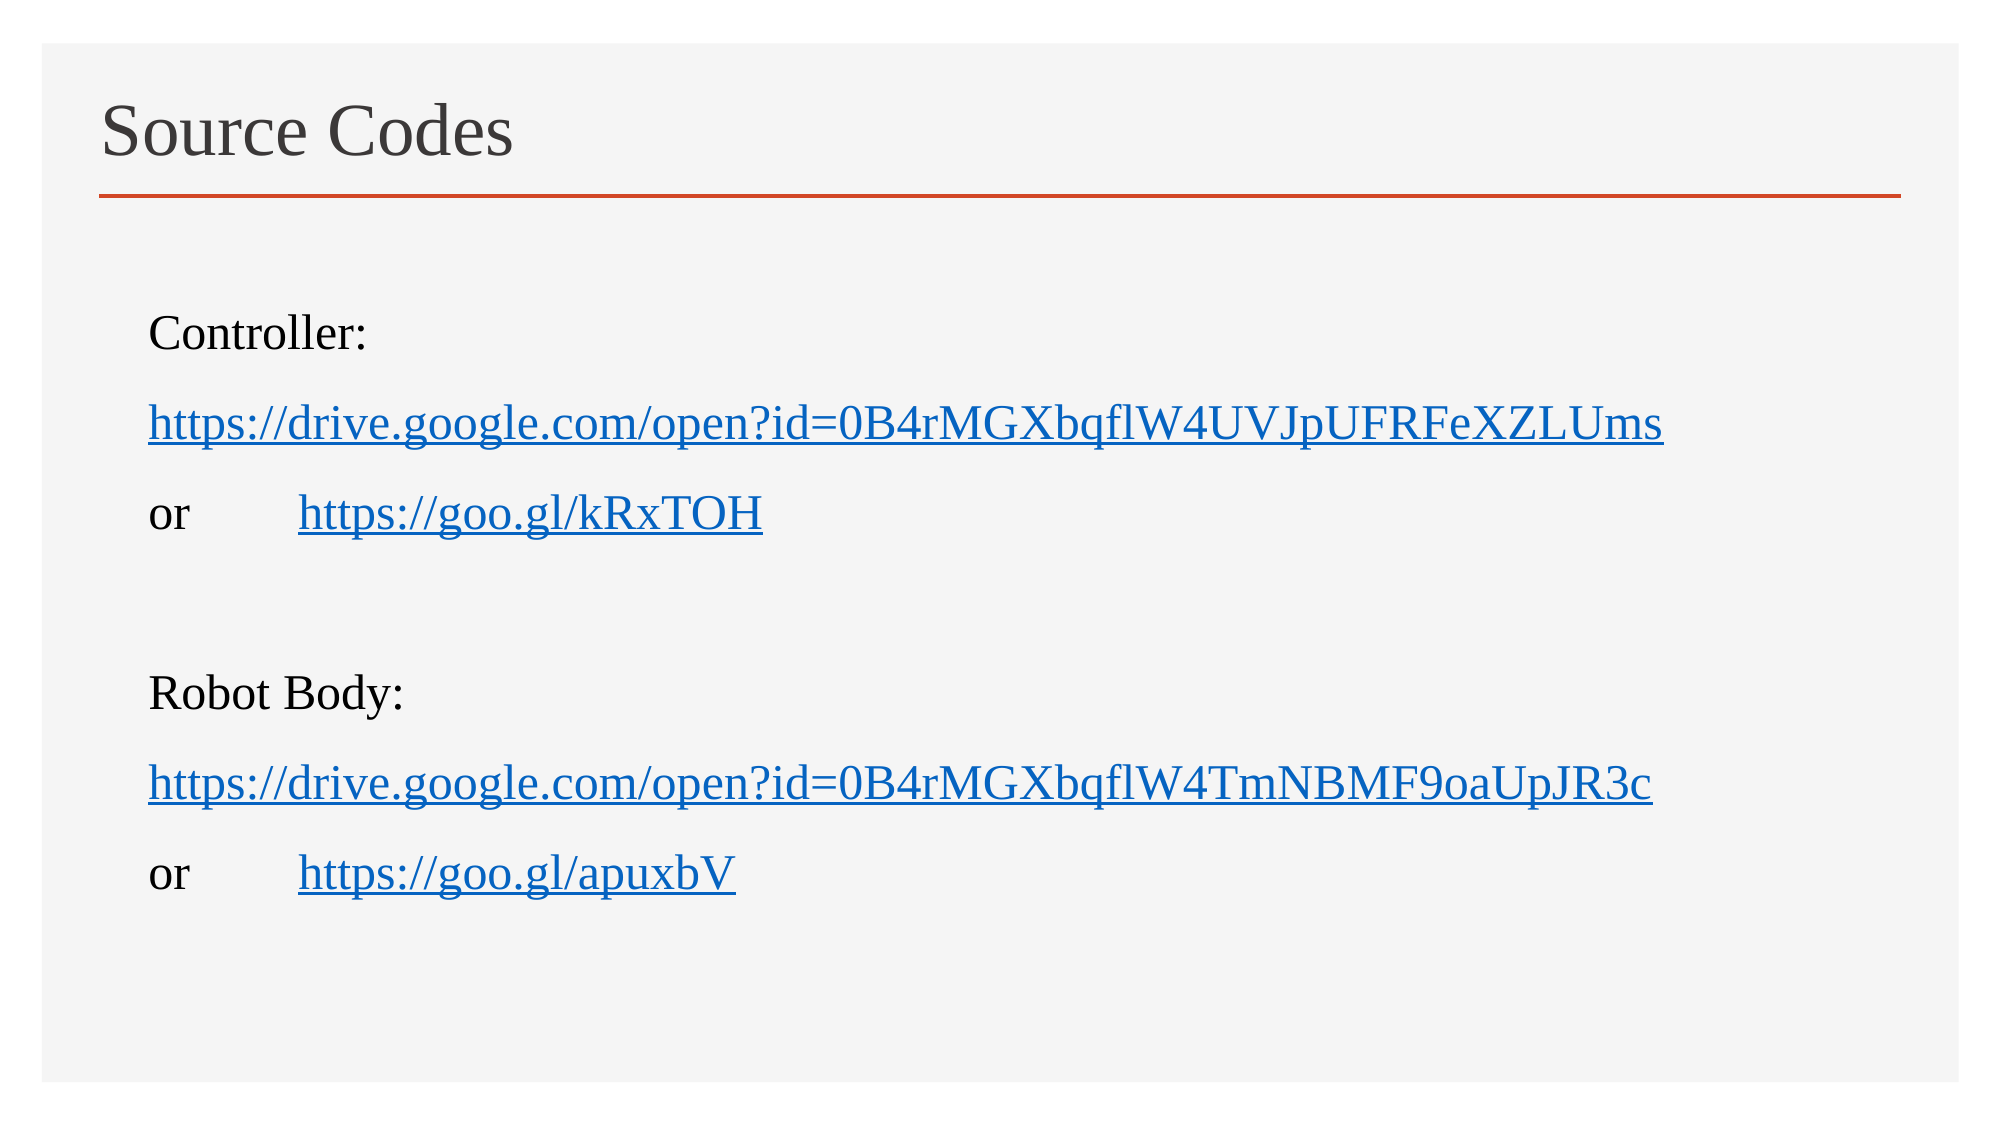

# Source Codes
Controller:
https://drive.google.com/open?id=0B4rMGXbqflW4UVJpUFRFeXZLUms
or	https://goo.gl/kRxTOH

Robot Body:
https://drive.google.com/open?id=0B4rMGXbqflW4TmNBMF9oaUpJR3c
or	https://goo.gl/apuxbV